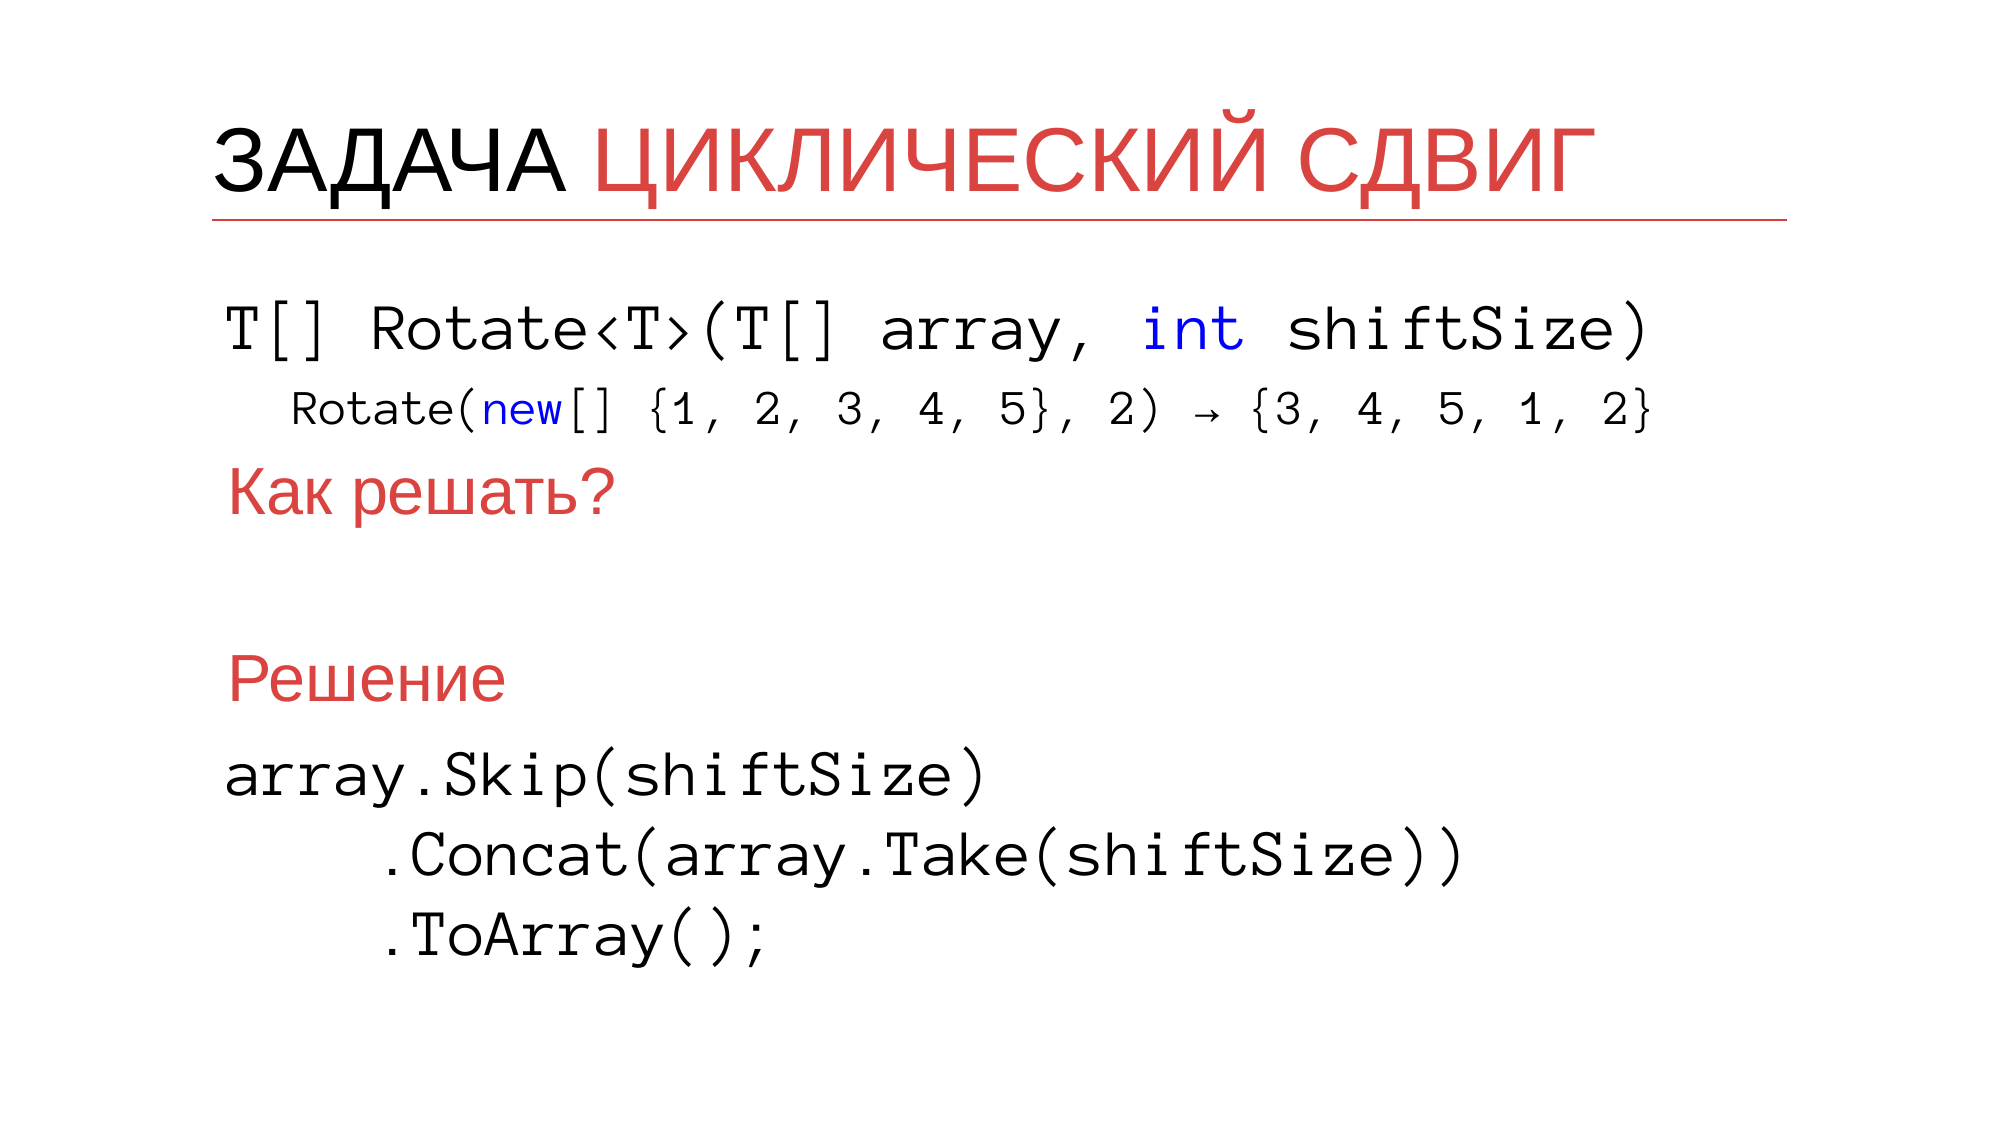

# задача циклический сдвиг
T[] Rotate<T>(T[] array, int shiftSize)
Rotate(new[] {1, 2, 3, 4, 5}, 2) → {3, 4, 5, 1, 2}
Как решать?

Решение
array.Skip(shiftSize)
	.Concat(array.Take(shiftSize))
	.ToArray();